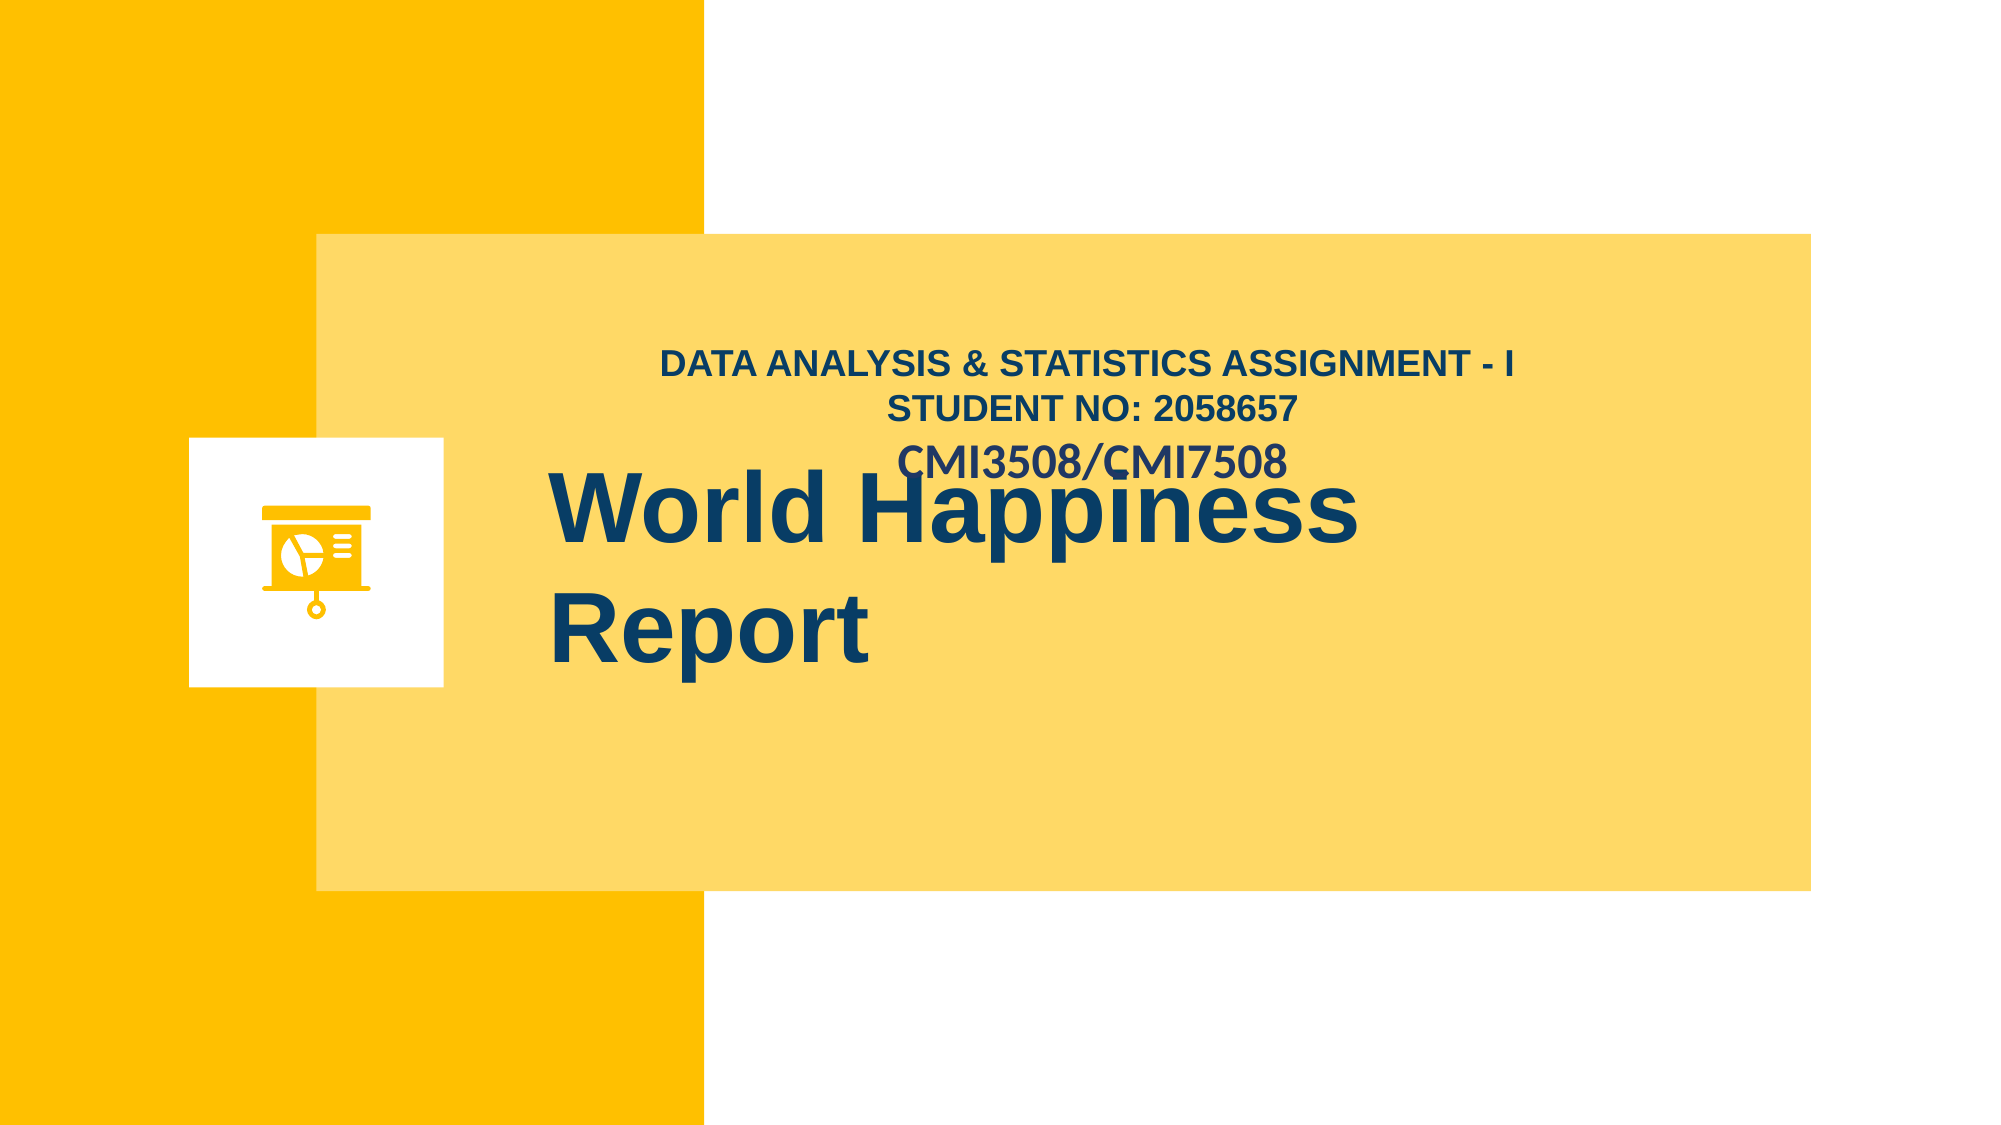

DATA ANALYSIS & STATISTICS ASSIGNMENT - I
STUDENT NO: 2058657
CMI3508/CMI7508

World Happiness Report